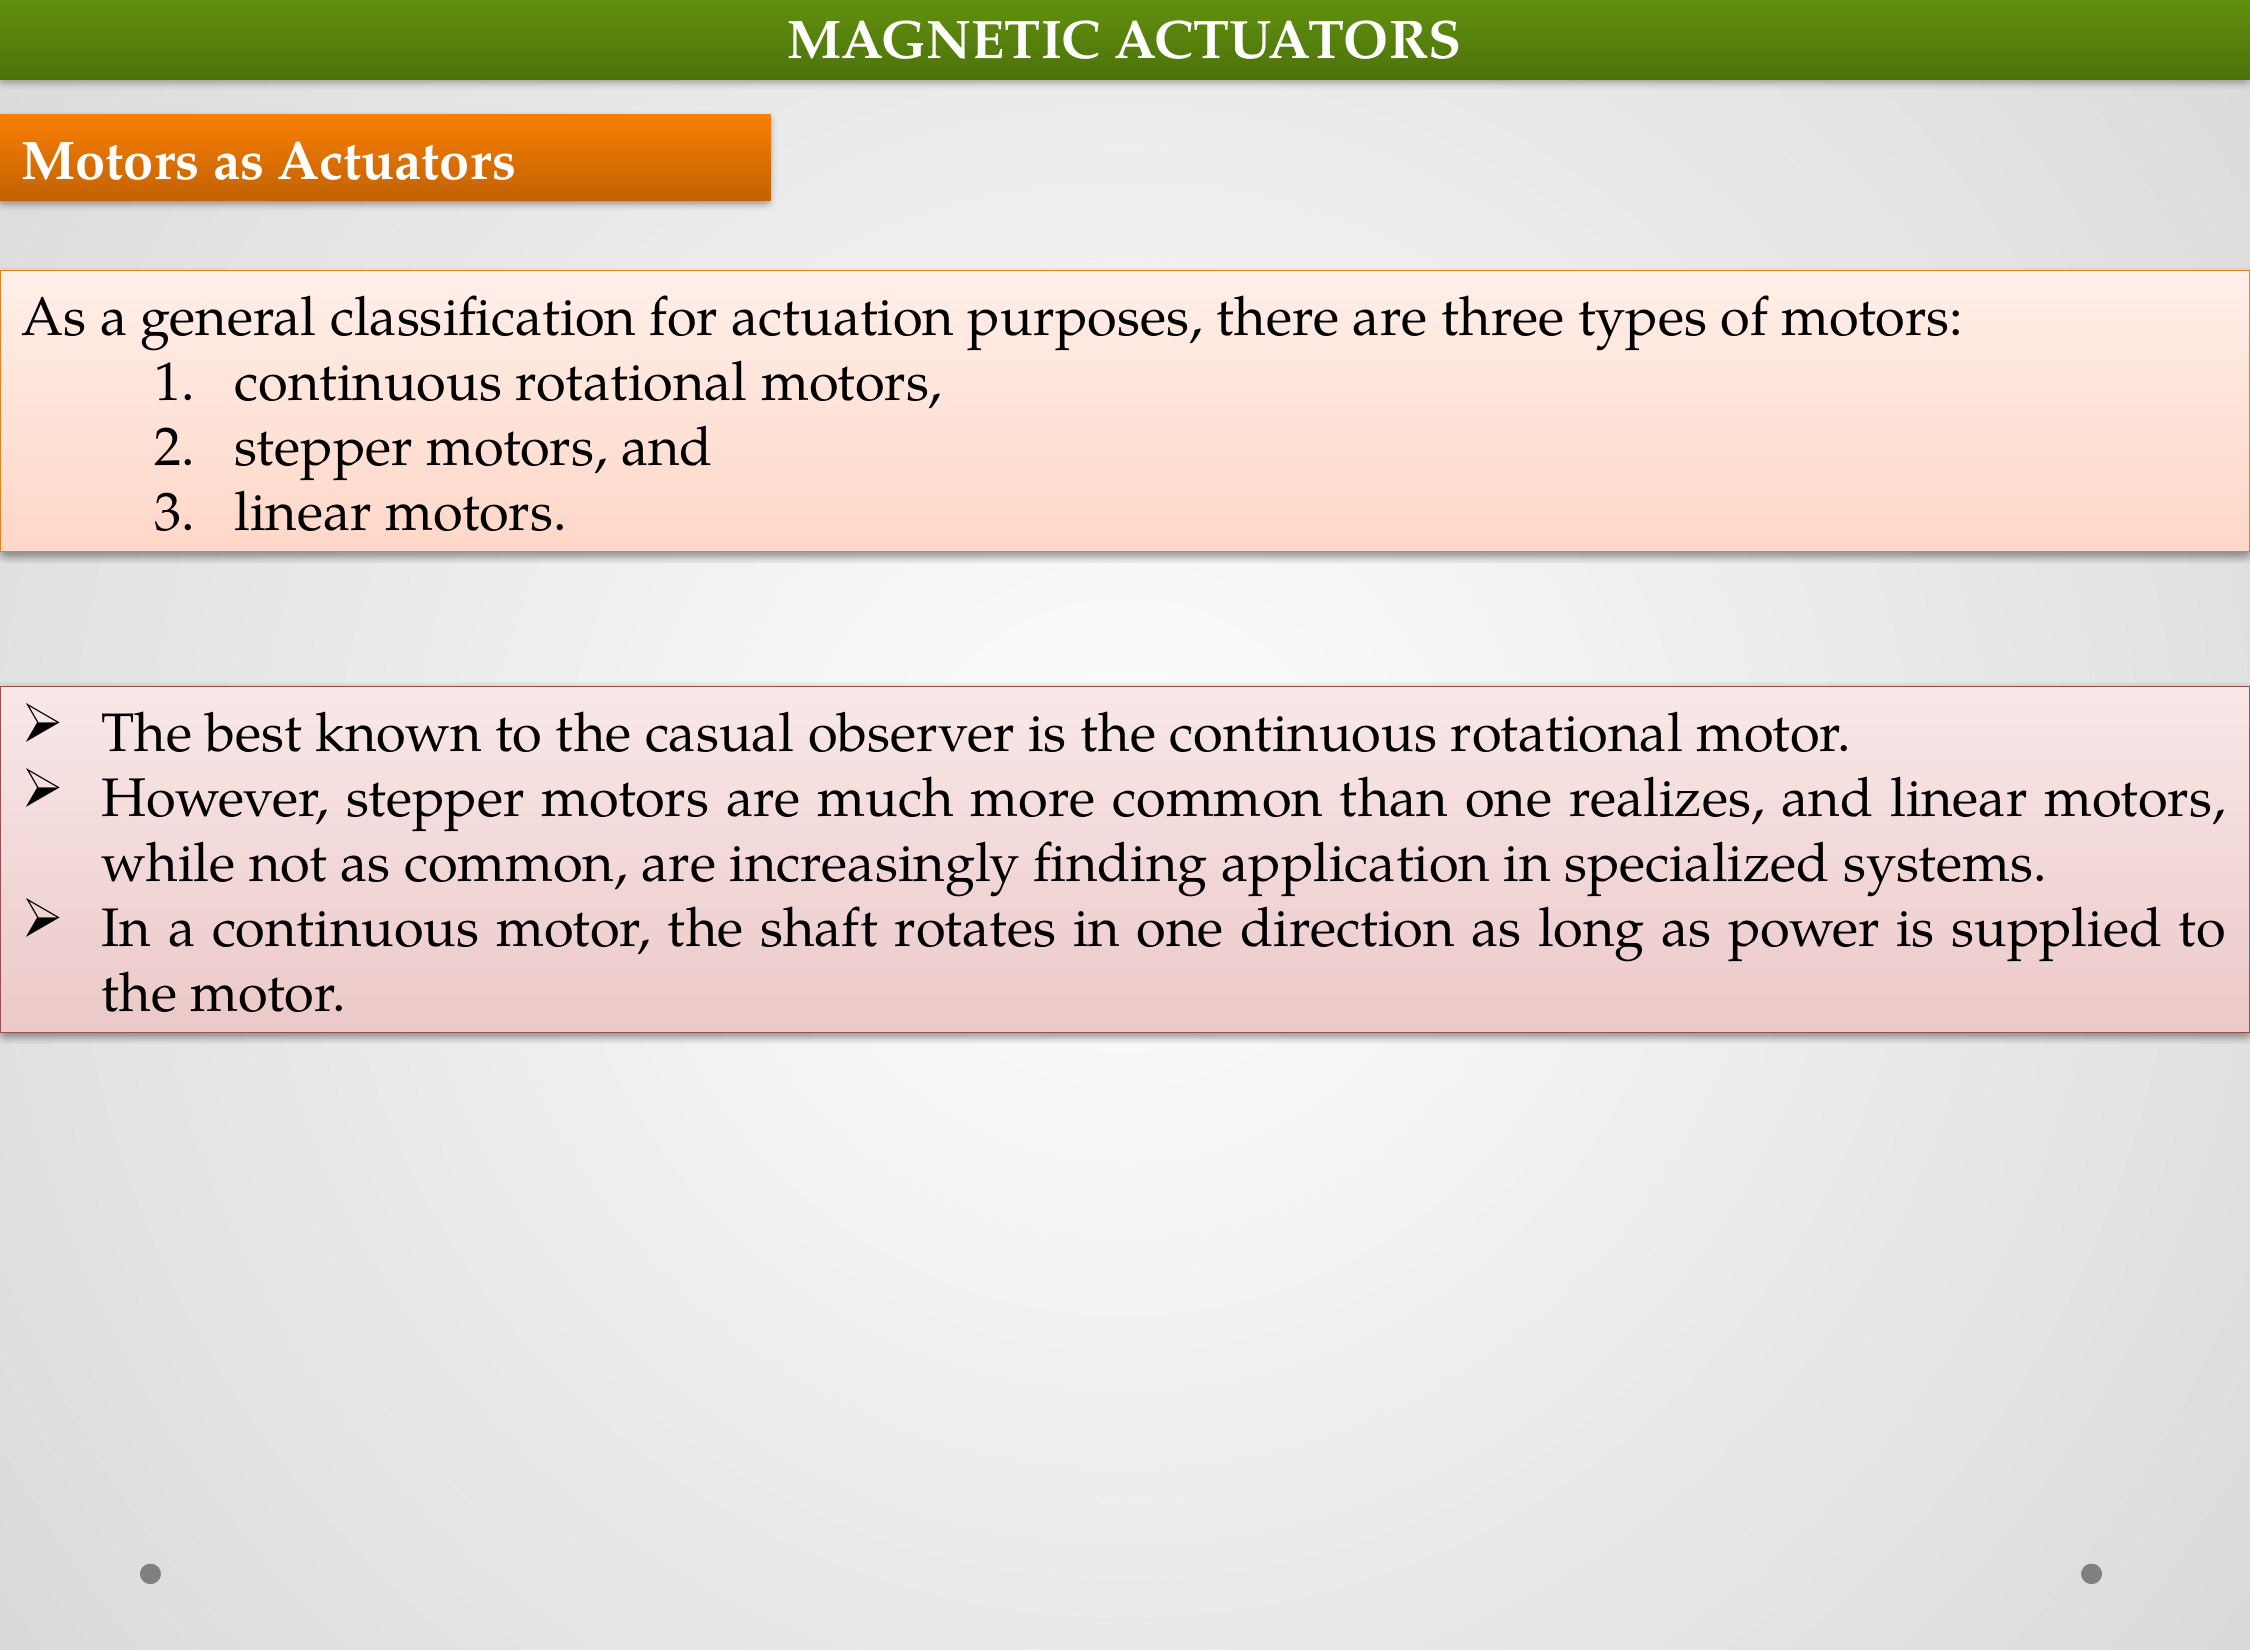

MAGNETIC ACTUATORS
Motors as Actuators
As a general classification for actuation purposes, there are three types of motors:
continuous rotational motors,
stepper motors, and
linear motors.
The best known to the casual observer is the continuous rotational motor.
However, stepper motors are much more common than one realizes, and linear motors, while not as common, are increasingly finding application in specialized systems.
In a continuous motor, the shaft rotates in one direction as long as power is supplied to the motor.